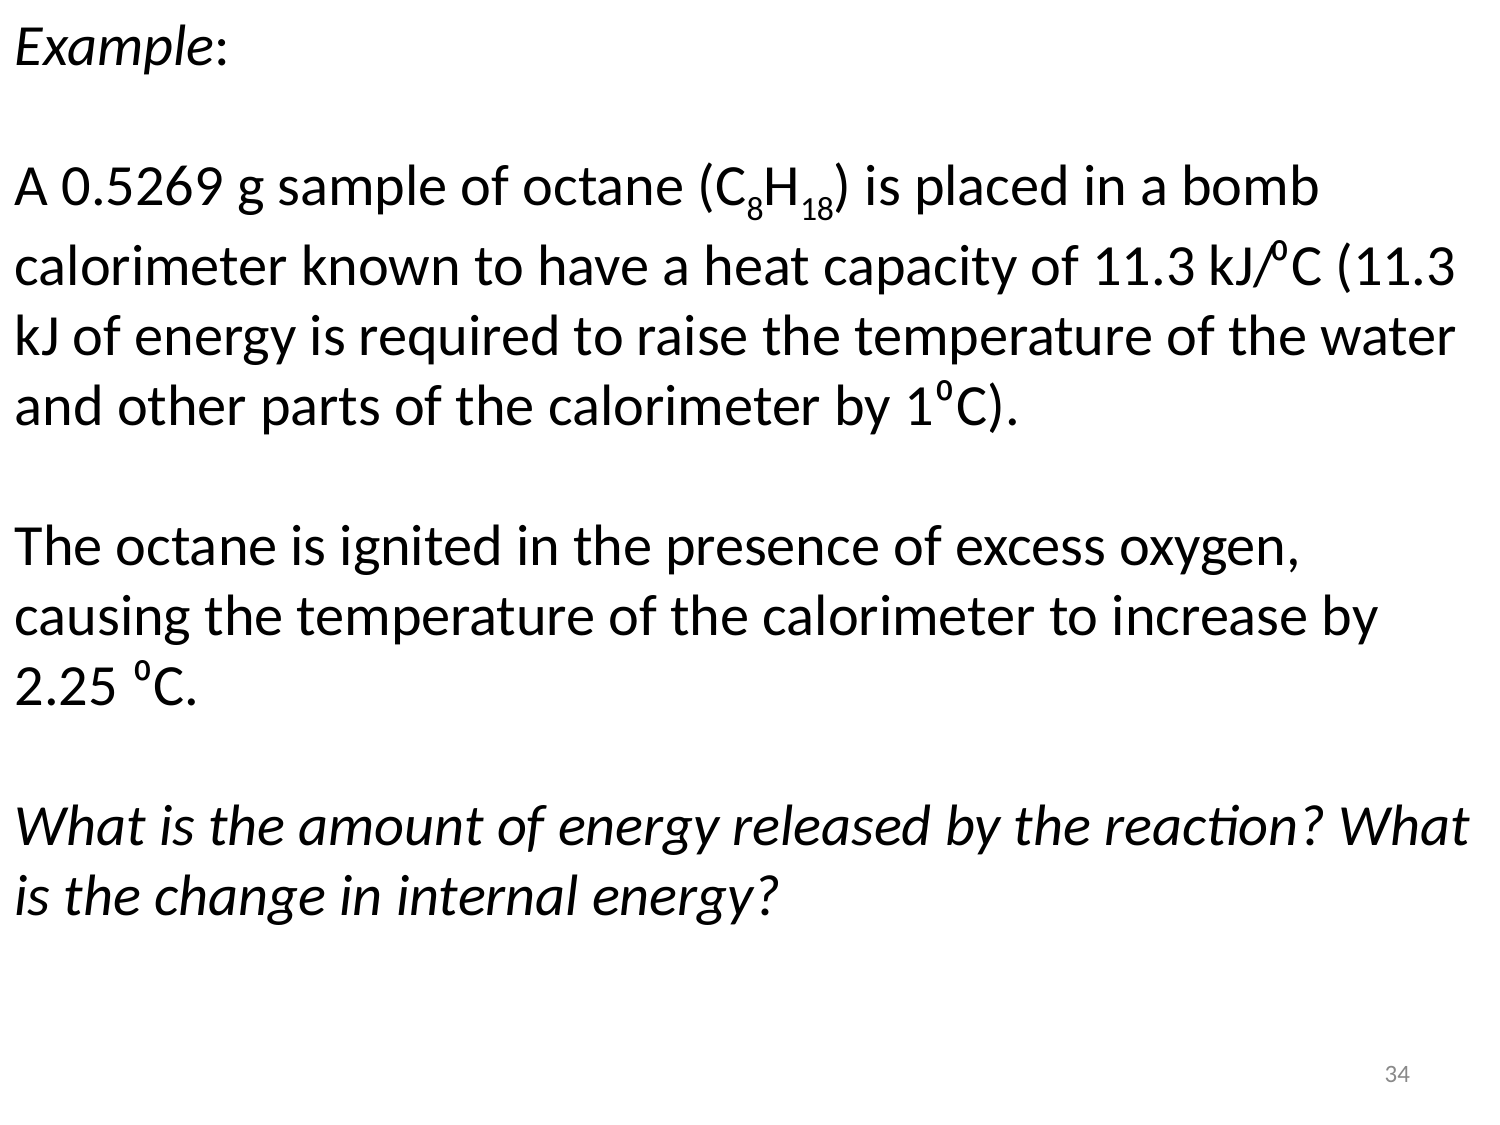

Example:

A 0.5269 g sample of octane (C8H18) is placed in a bomb calorimeter known to have a heat capacity of 11.3 kJ/⁰C (11.3 kJ of energy is required to raise the temperature of the water and other parts of the calorimeter by 1⁰C).

The octane is ignited in the presence of excess oxygen, causing the temperature of the calorimeter to increase by 2.25 ⁰C.

What is the amount of energy released by the reaction? What is the change in internal energy?
34